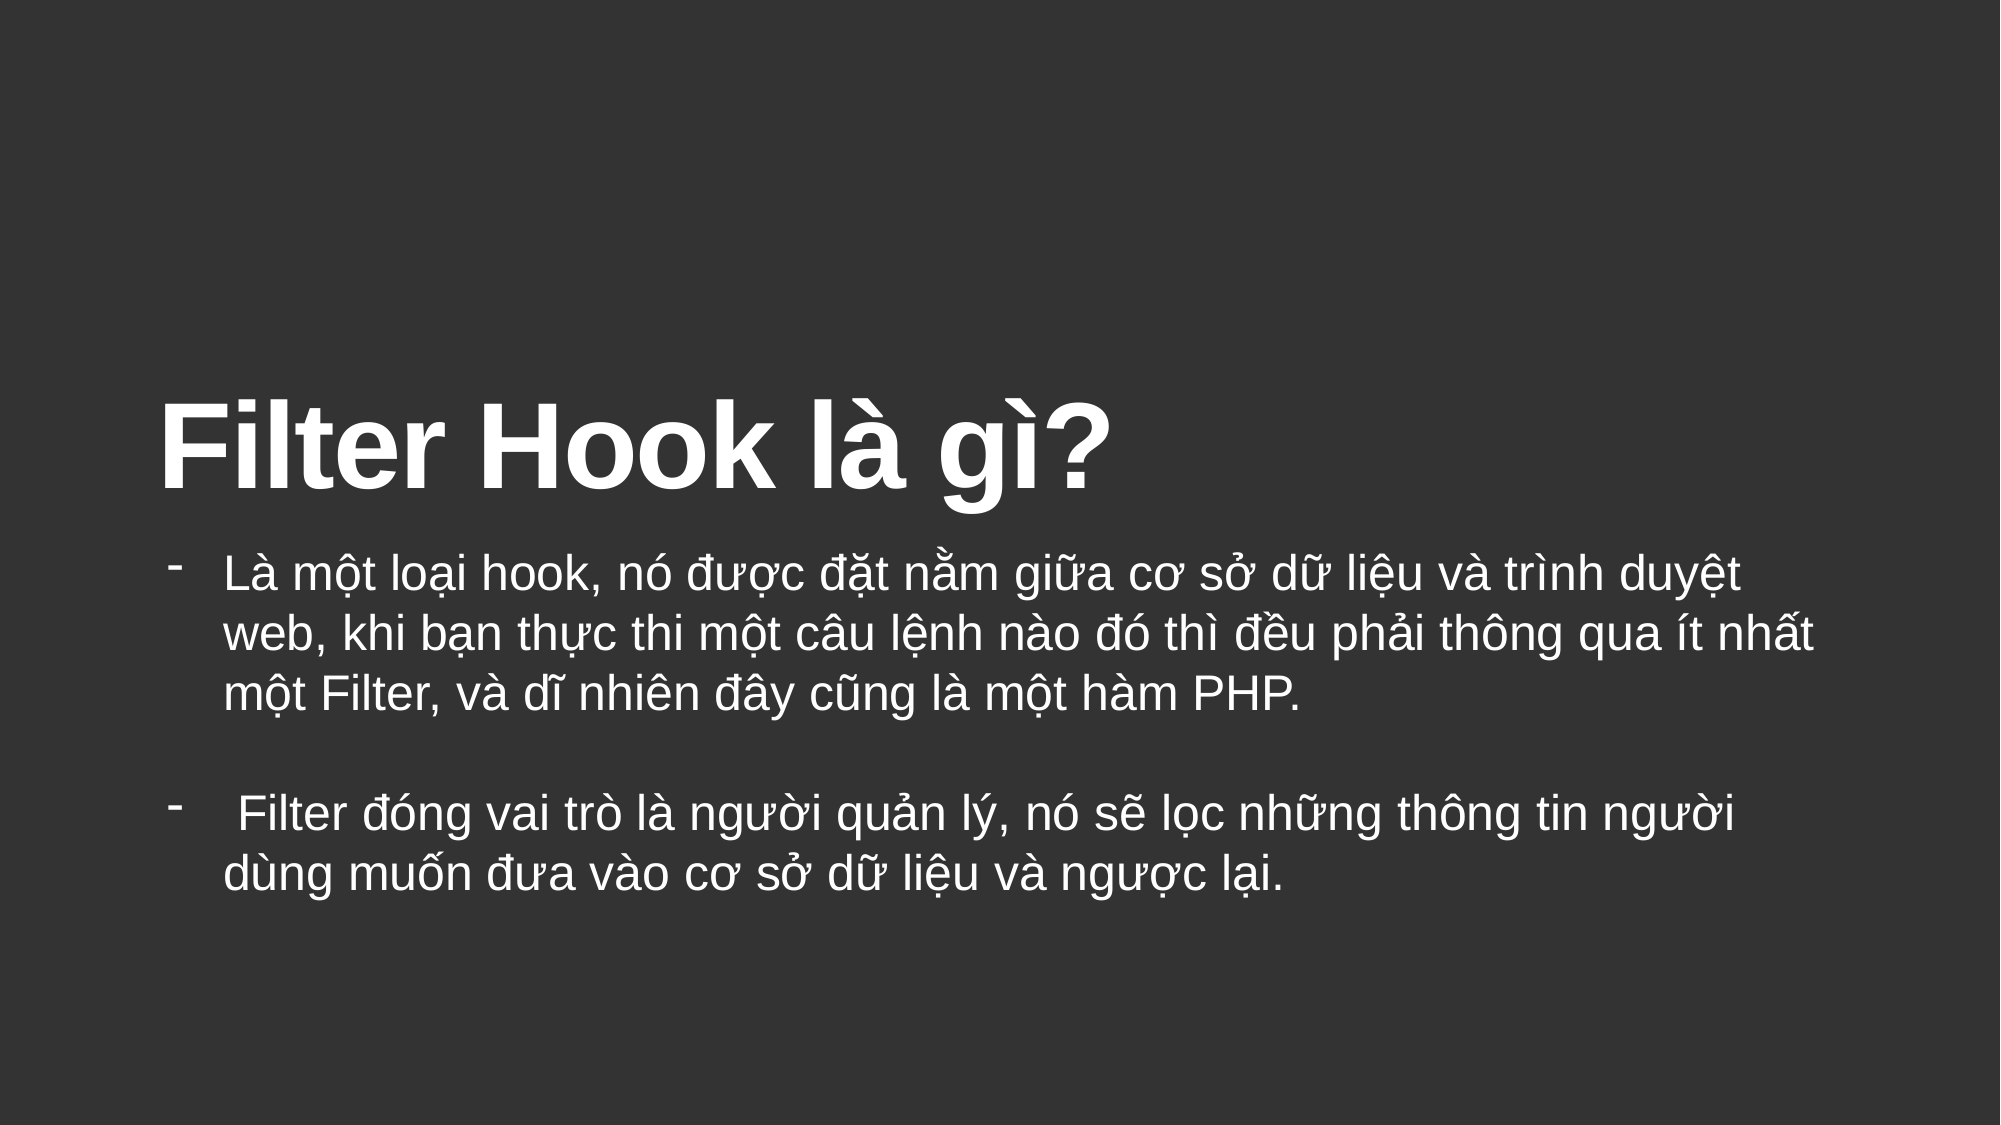

# Filter Hook là gì?
Là một loại hook, nó được đặt nằm giữa cơ sở dữ liệu và trình duyệt web, khi bạn thực thi một câu lệnh nào đó thì đều phải thông qua ít nhất một Filter, và dĩ nhiên đây cũng là một hàm PHP.

 Filter đóng vai trò là người quản lý, nó sẽ lọc những thông tin người dùng muốn đưa vào cơ sở dữ liệu và ngược lại.